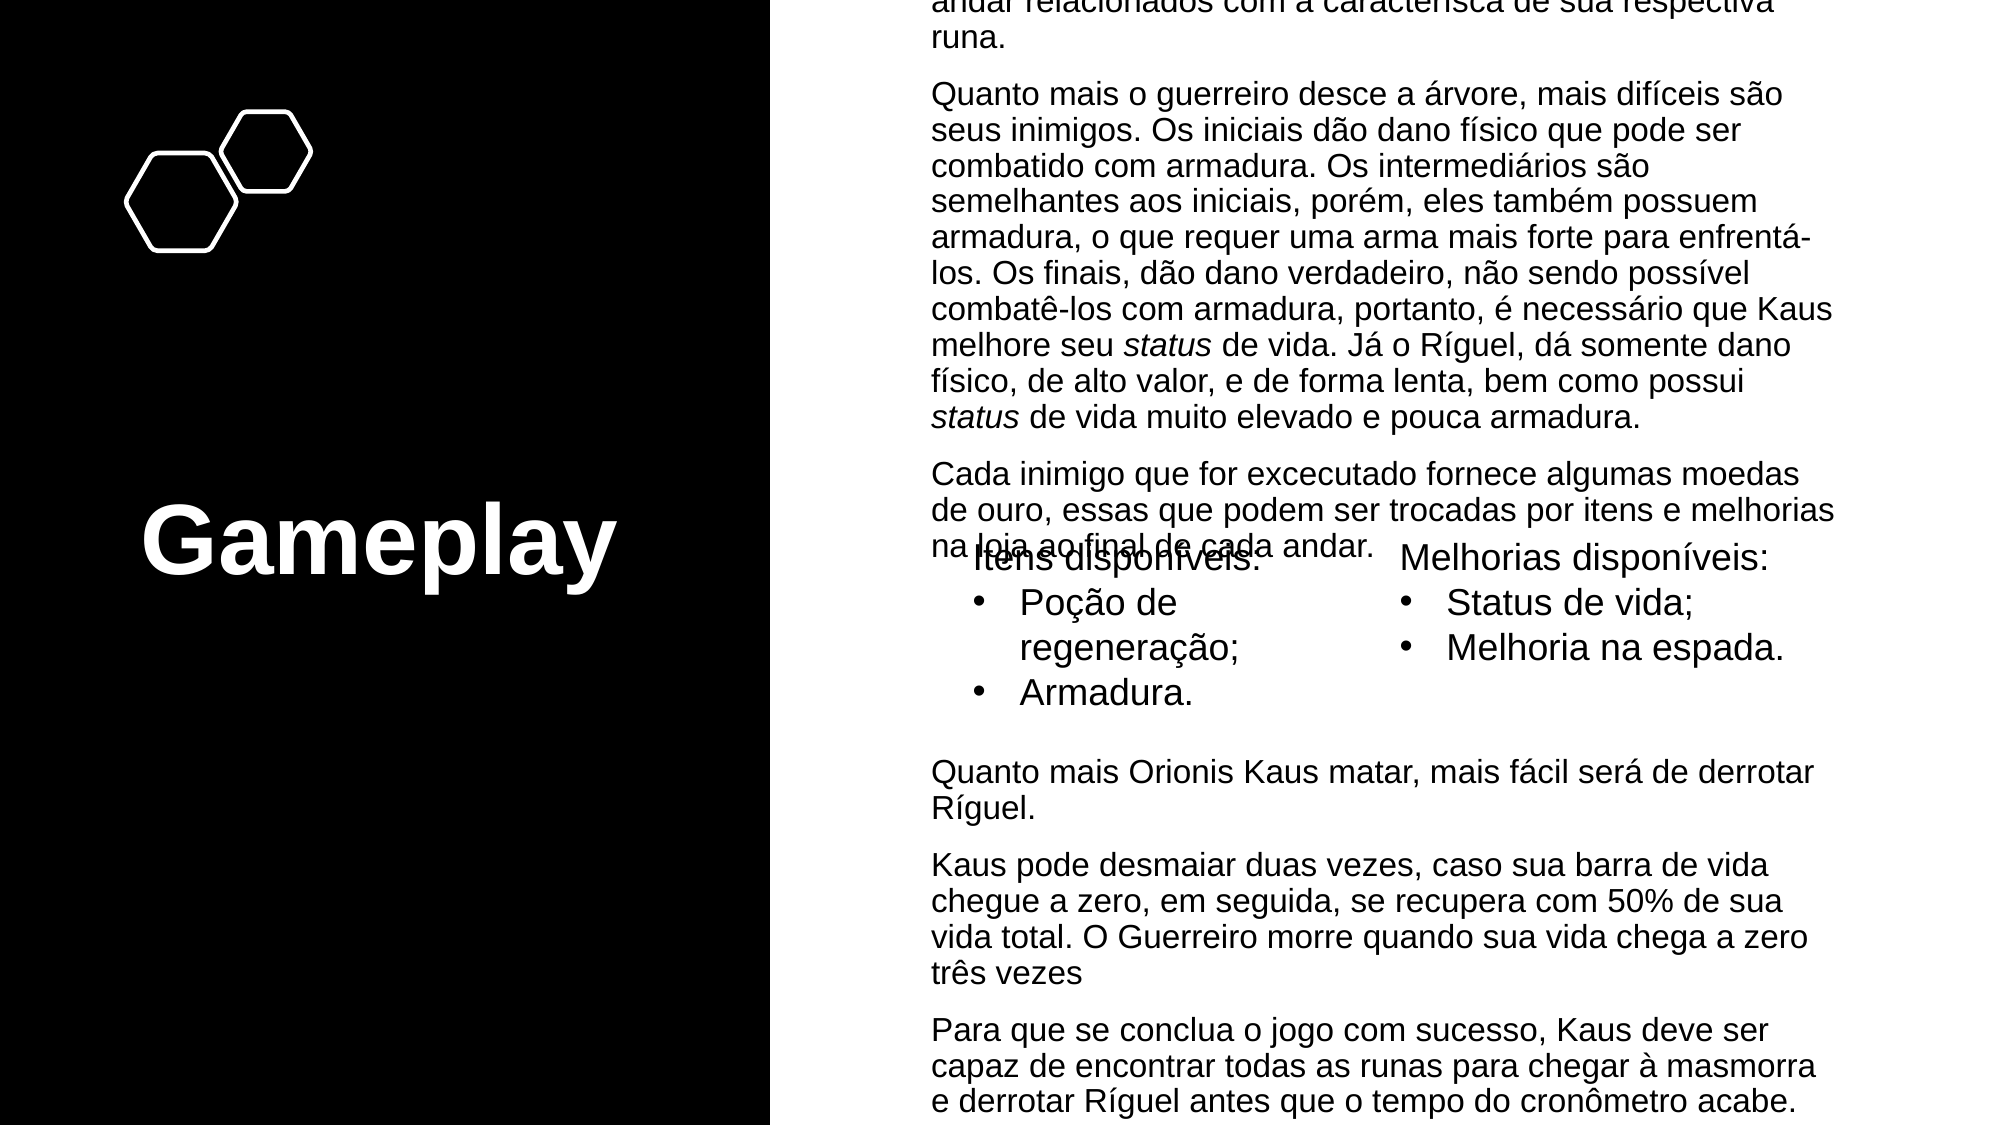

A Árvore de Frigg é composta por quatro andares, cada um contendo uma runa diferente, bem como os Orionis de cada andar relacionados com a caracterísca de sua respectiva runa.
Quanto mais o guerreiro desce a árvore, mais difíceis são seus inimigos. Os iniciais dão dano físico que pode ser combatido com armadura. Os intermediários são semelhantes aos iniciais, porém, eles também possuem armadura, o que requer uma arma mais forte para enfrentá-los. Os finais, dão dano verdadeiro, não sendo possível combatê-los com armadura, portanto, é necessário que Kaus melhore seu status de vida. Já o Ríguel, dá somente dano físico, de alto valor, e de forma lenta, bem como possui status de vida muito elevado e pouca armadura.
Cada inimigo que for excecutado fornece algumas moedas de ouro, essas que podem ser trocadas por itens e melhorias na loja ao final de cada andar.

Quanto mais Orionis Kaus matar, mais fácil será de derrotar Ríguel.
Kaus pode desmaiar duas vezes, caso sua barra de vida chegue a zero, em seguida, se recupera com 50% de sua vida total. O Guerreiro morre quando sua vida chega a zero três vezes
Para que se conclua o jogo com sucesso, Kaus deve ser capaz de encontrar todas as runas para chegar à masmorra e derrotar Ríguel antes que o tempo do cronômetro acabe.
O jogo possui dois finais, um no qual toda a Aldeia de Lúmina morre, outro no qual ela se recupera.

# Gameplay
Itens disponíveis:
Poção de regeneração;
Armadura.
Melhorias disponíveis:
Status de vida;
Melhoria na espada.